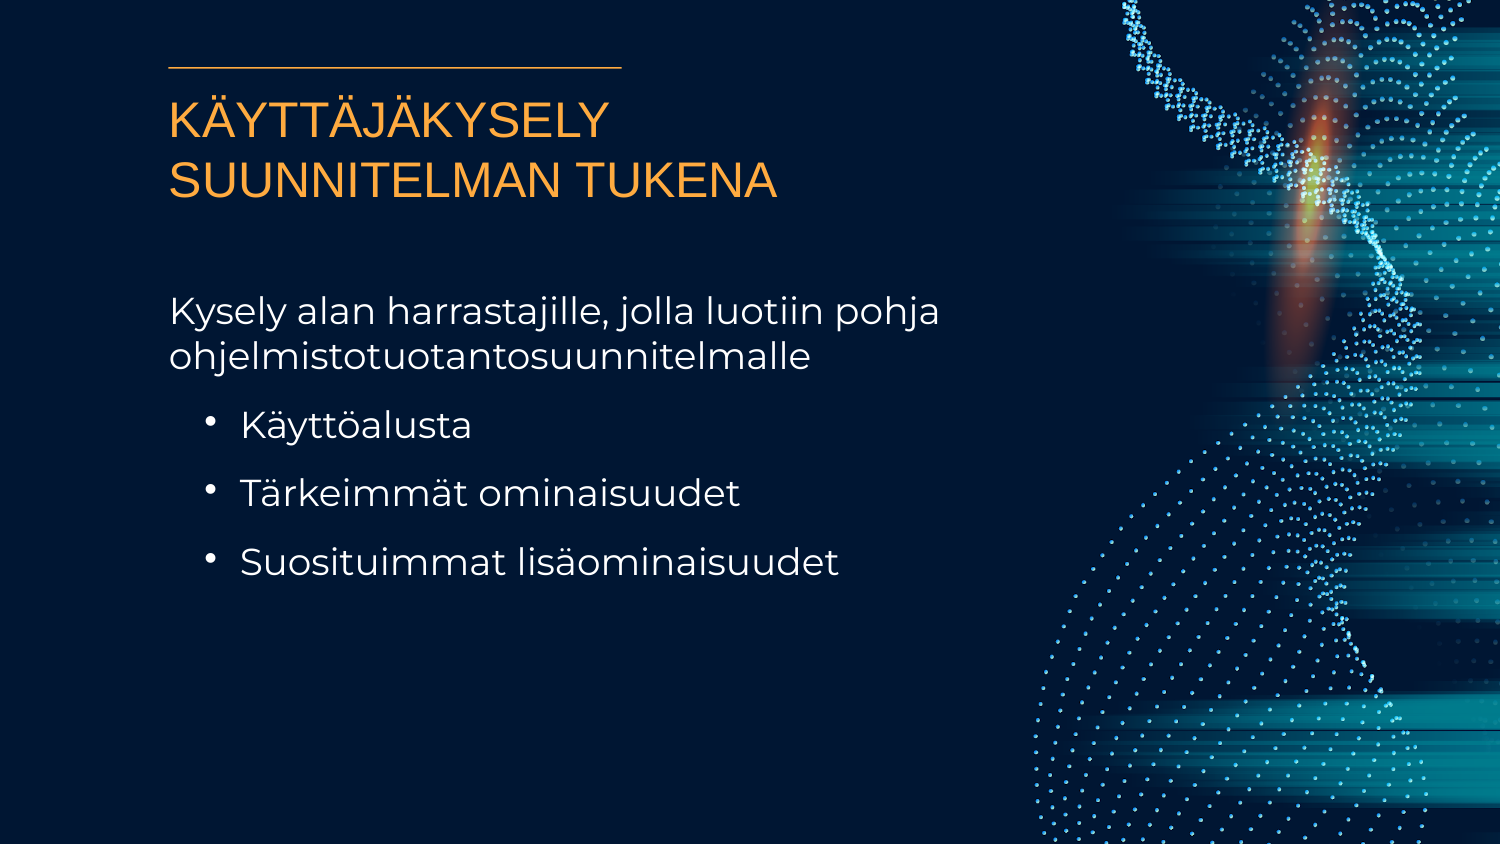

# KÄYTTÄJÄKYSELY SUUNNITELMAN TUKENA
Kysely alan harrastajille, jolla luotiin pohja ohjelmistotuotantosuunnitelmalle
Käyttöalusta
Tärkeimmät ominaisuudet
Suosituimmat lisäominaisuudet